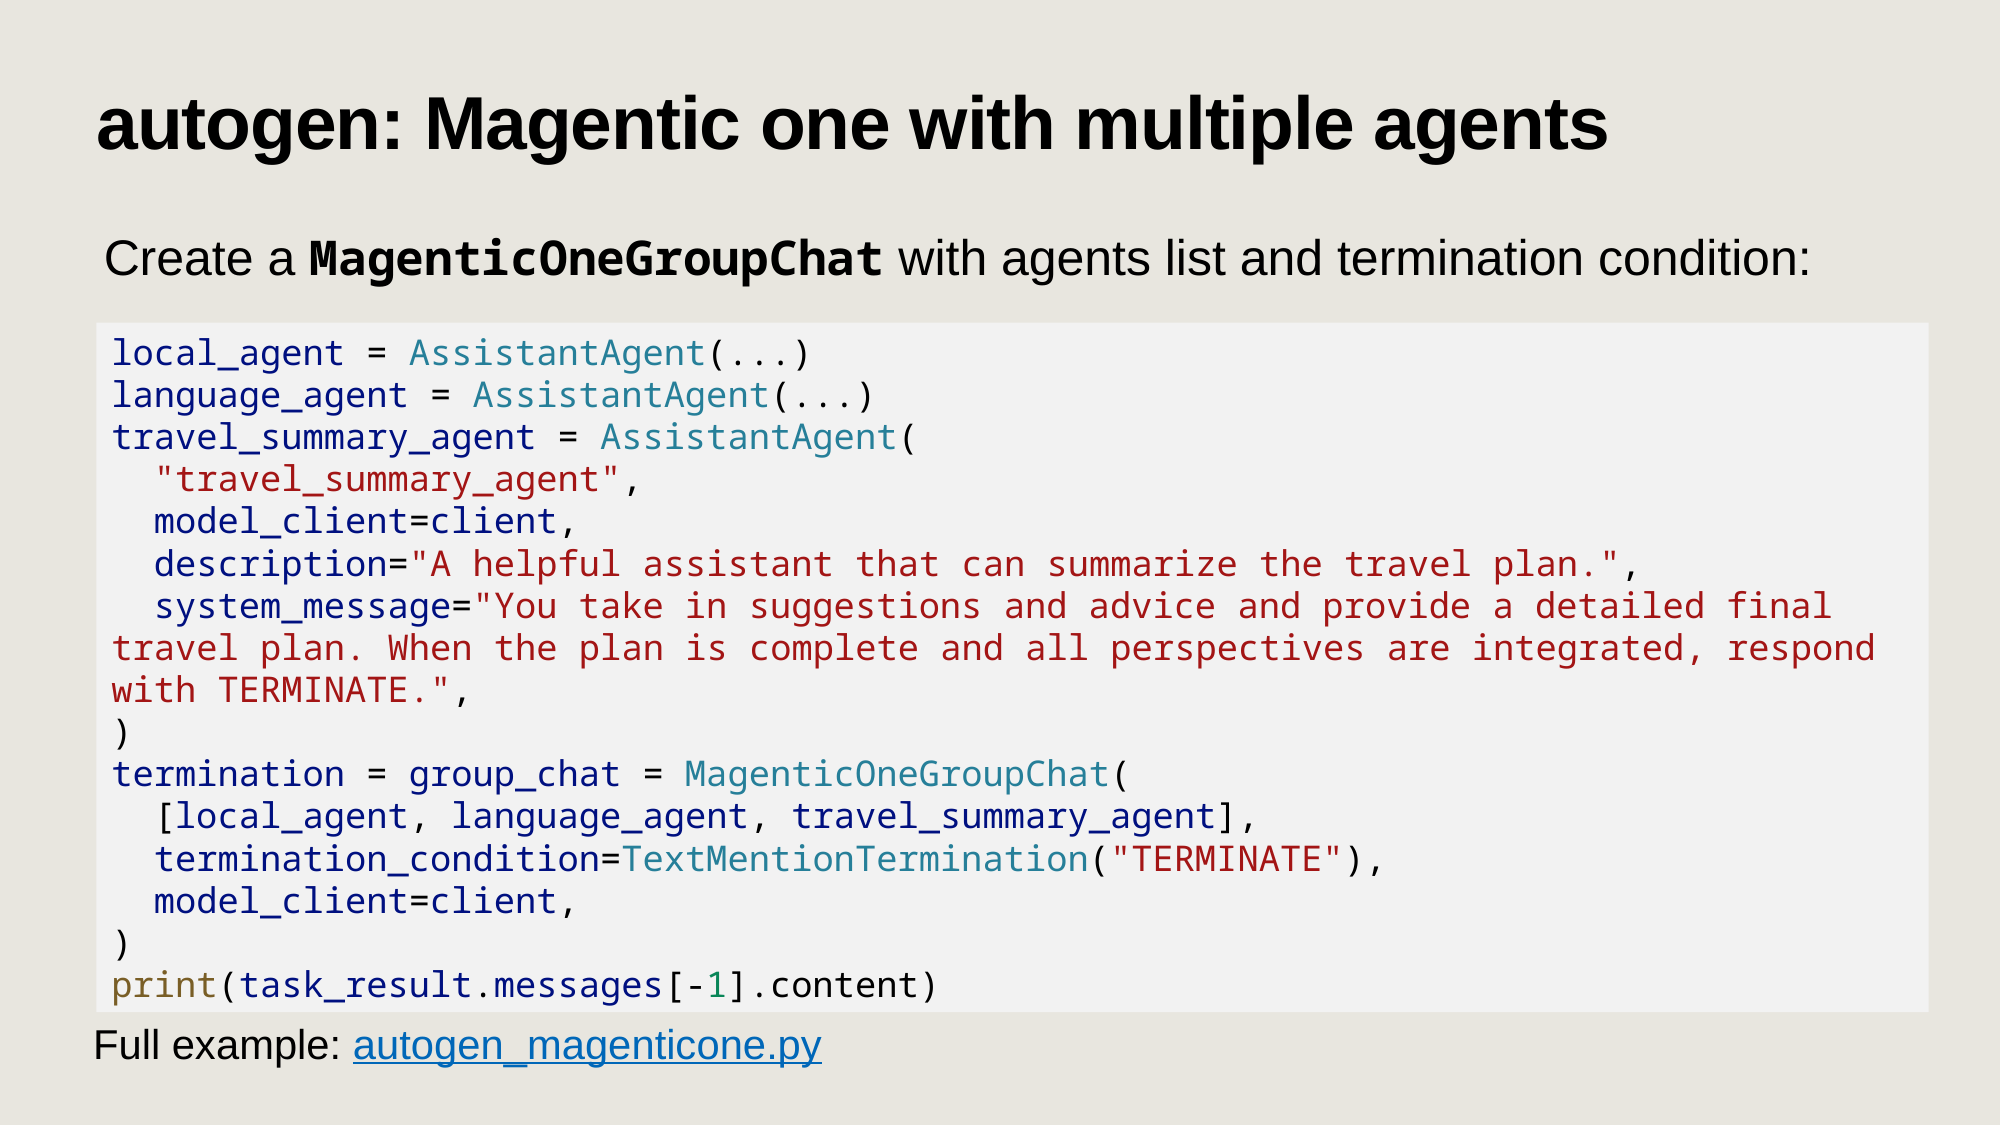

# autogen: Magentic one with multiple agents
Create a MagenticOneGroupChat with agents list and termination condition:
local_agent = AssistantAgent(...)
language_agent = AssistantAgent(...)
travel_summary_agent = AssistantAgent(
  "travel_summary_agent",
  model_client=client,
  description="A helpful assistant that can summarize the travel plan.",
  system_message="You take in suggestions and advice and provide a detailed final travel plan. When the plan is complete and all perspectives are integrated, respond with TERMINATE.",
)
termination = group_chat = MagenticOneGroupChat(
  [local_agent, language_agent, travel_summary_agent],
  termination_condition=TextMentionTermination("TERMINATE"),
  model_client=client,
)
print(task_result.messages[-1].content)
Full example: autogen_magenticone.py